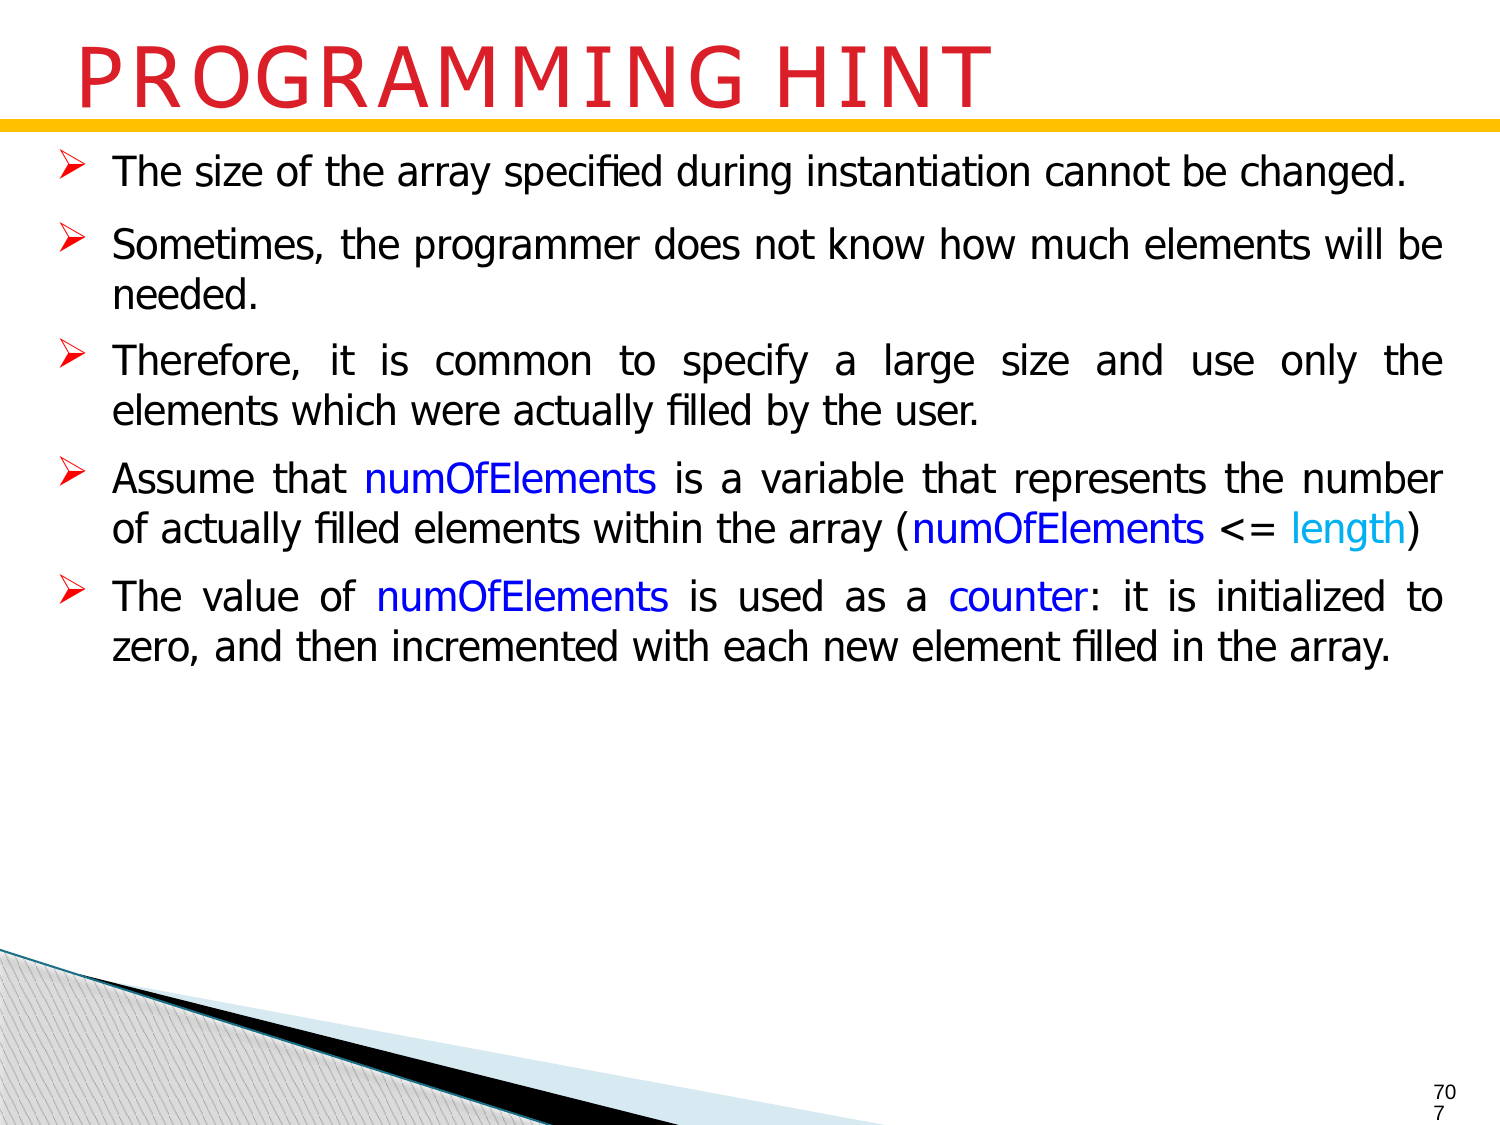

# PROGRAMMING HINT
The size of the array specified during instantiation cannot be changed.
Sometimes, the programmer does not know how much elements will be needed.
Therefore, it is common to specify a large size and use only the elements which were actually filled by the user.
Assume that numOfElements is a variable that represents the number of actually filled elements within the array (numOfElements <= length)
The value of numOfElements is used as a counter: it is initialized to zero, and then incremented with each new element filled in the array.

707